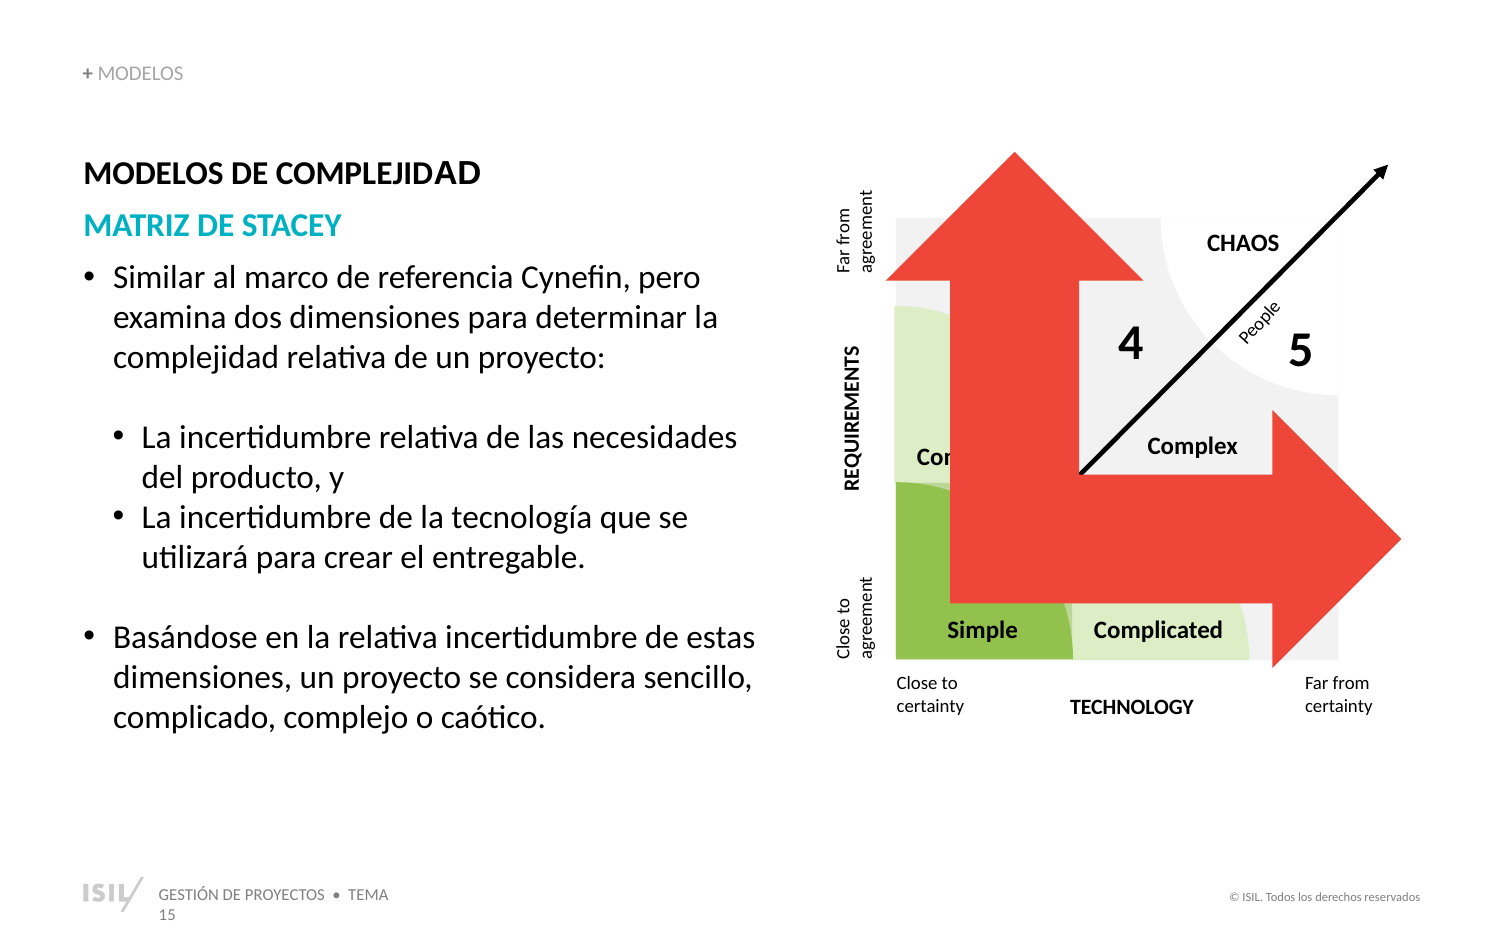

Far from
agreement

CHAOS
People

4
5
2
REQUIREMENTS
Complex
Complicated

1
3
Close to agreement
Simple
Complicated
Close to certainty
Far from
certainty
TECHNOLOGY
+ MODELOS
MODELOS DE COMPLEJIDAD
MATRIZ DE STACEY
Similar al marco de referencia Cynefin, pero examina dos dimensiones para determinar la complejidad relativa de un proyecto:

La incertidumbre relativa de las necesidades del producto, y
La incertidumbre de la tecnología que se utilizará para crear el entregable.

Basándose en la relativa incertidumbre de estas dimensiones, un proyecto se considera sencillo, complicado, complejo o caótico.